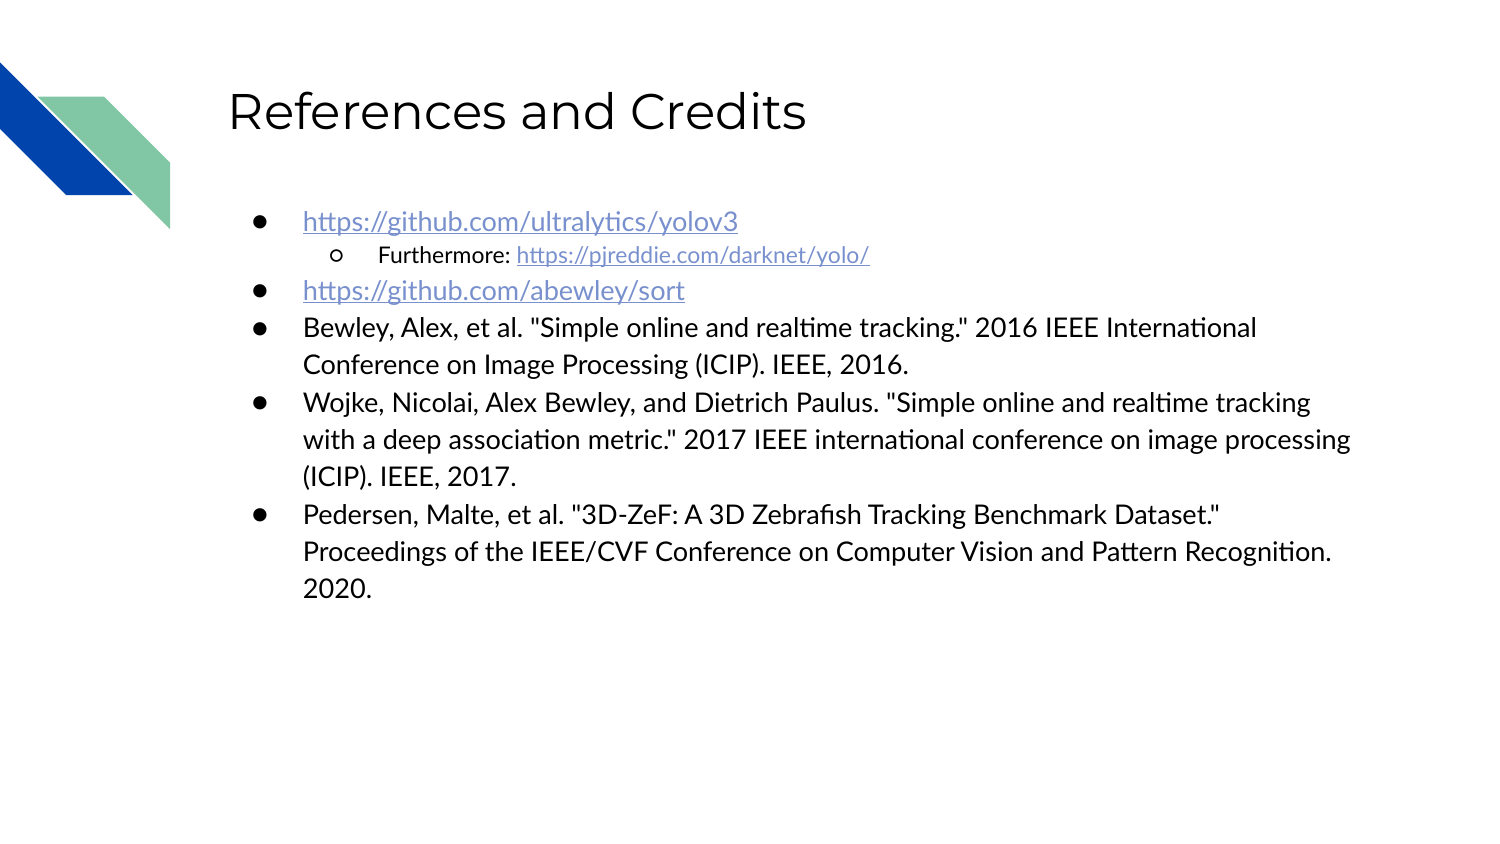

# References and Credits
https://github.com/ultralytics/yolov3
Furthermore: https://pjreddie.com/darknet/yolo/
https://github.com/abewley/sort
Bewley, Alex, et al. "Simple online and realtime tracking." 2016 IEEE International Conference on Image Processing (ICIP). IEEE, 2016.
Wojke, Nicolai, Alex Bewley, and Dietrich Paulus. "Simple online and realtime tracking with a deep association metric." 2017 IEEE international conference on image processing (ICIP). IEEE, 2017.
Pedersen, Malte, et al. "3D-ZeF: A 3D Zebrafish Tracking Benchmark Dataset." Proceedings of the IEEE/CVF Conference on Computer Vision and Pattern Recognition. 2020.